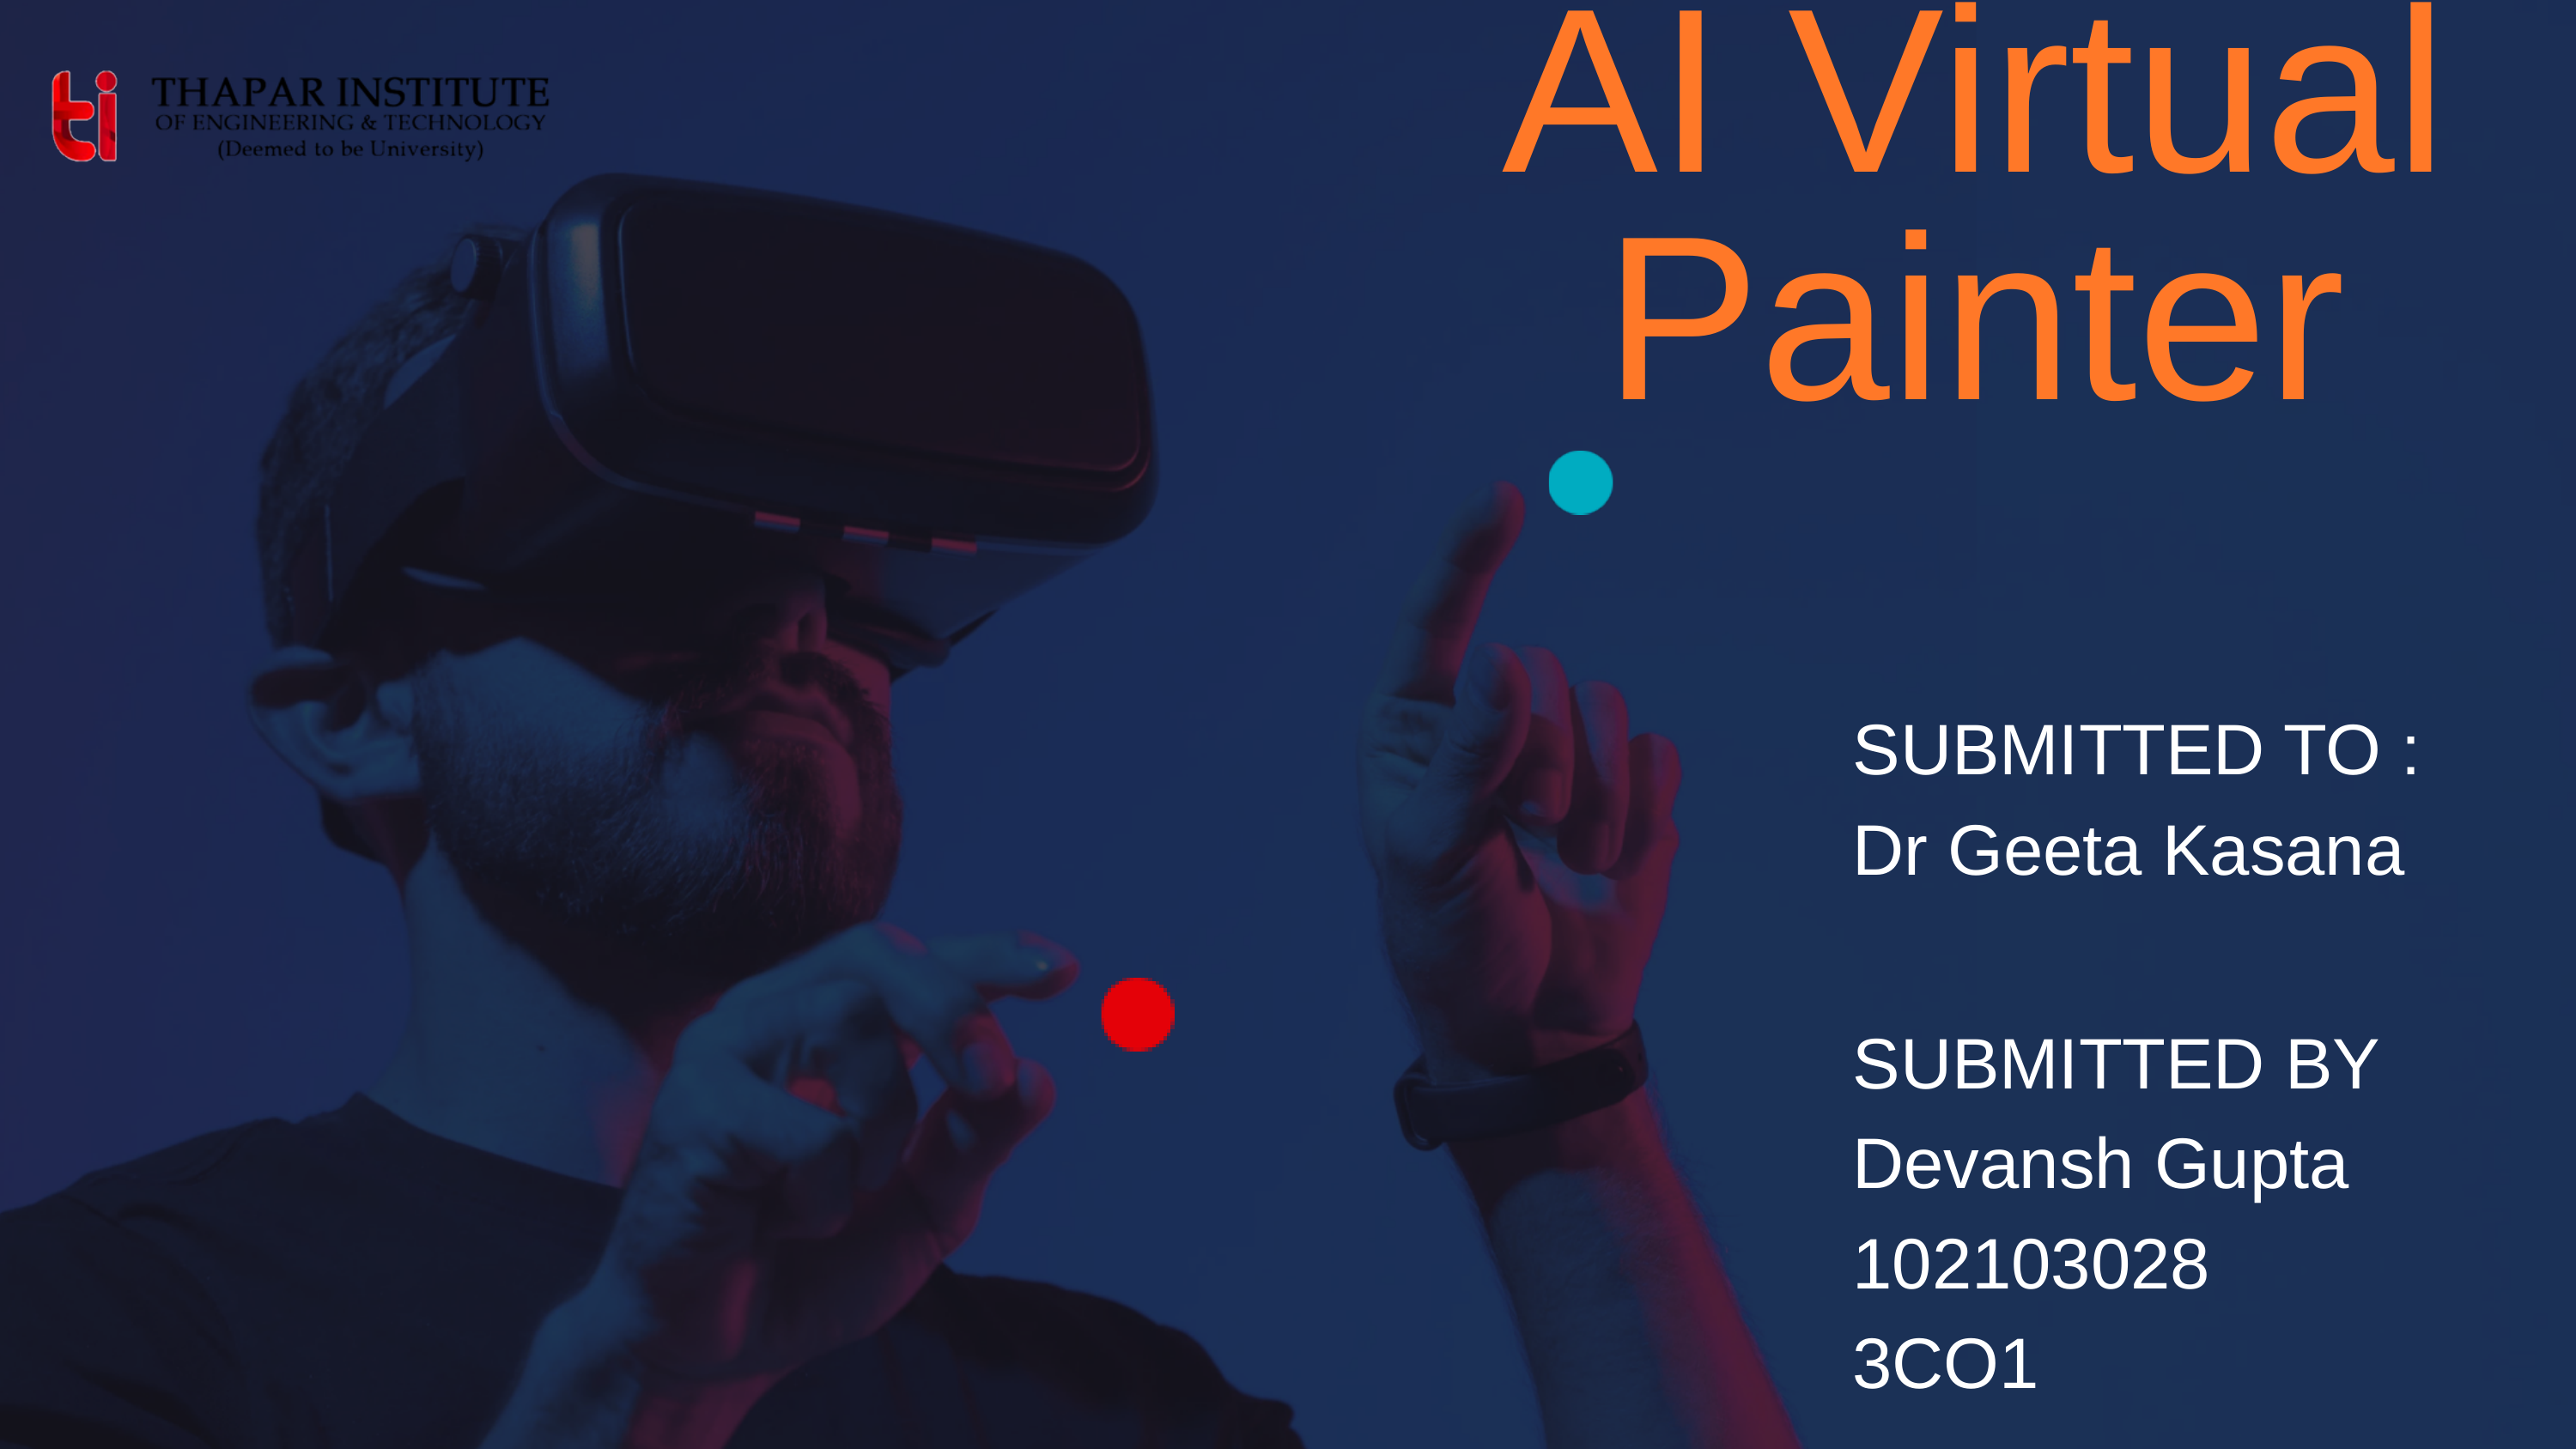

AI Virtual Painter

SUBMITTED TO :
Dr Geeta Kasana

SUBMITTED BY
Devansh Gupta
102103028
3CO1